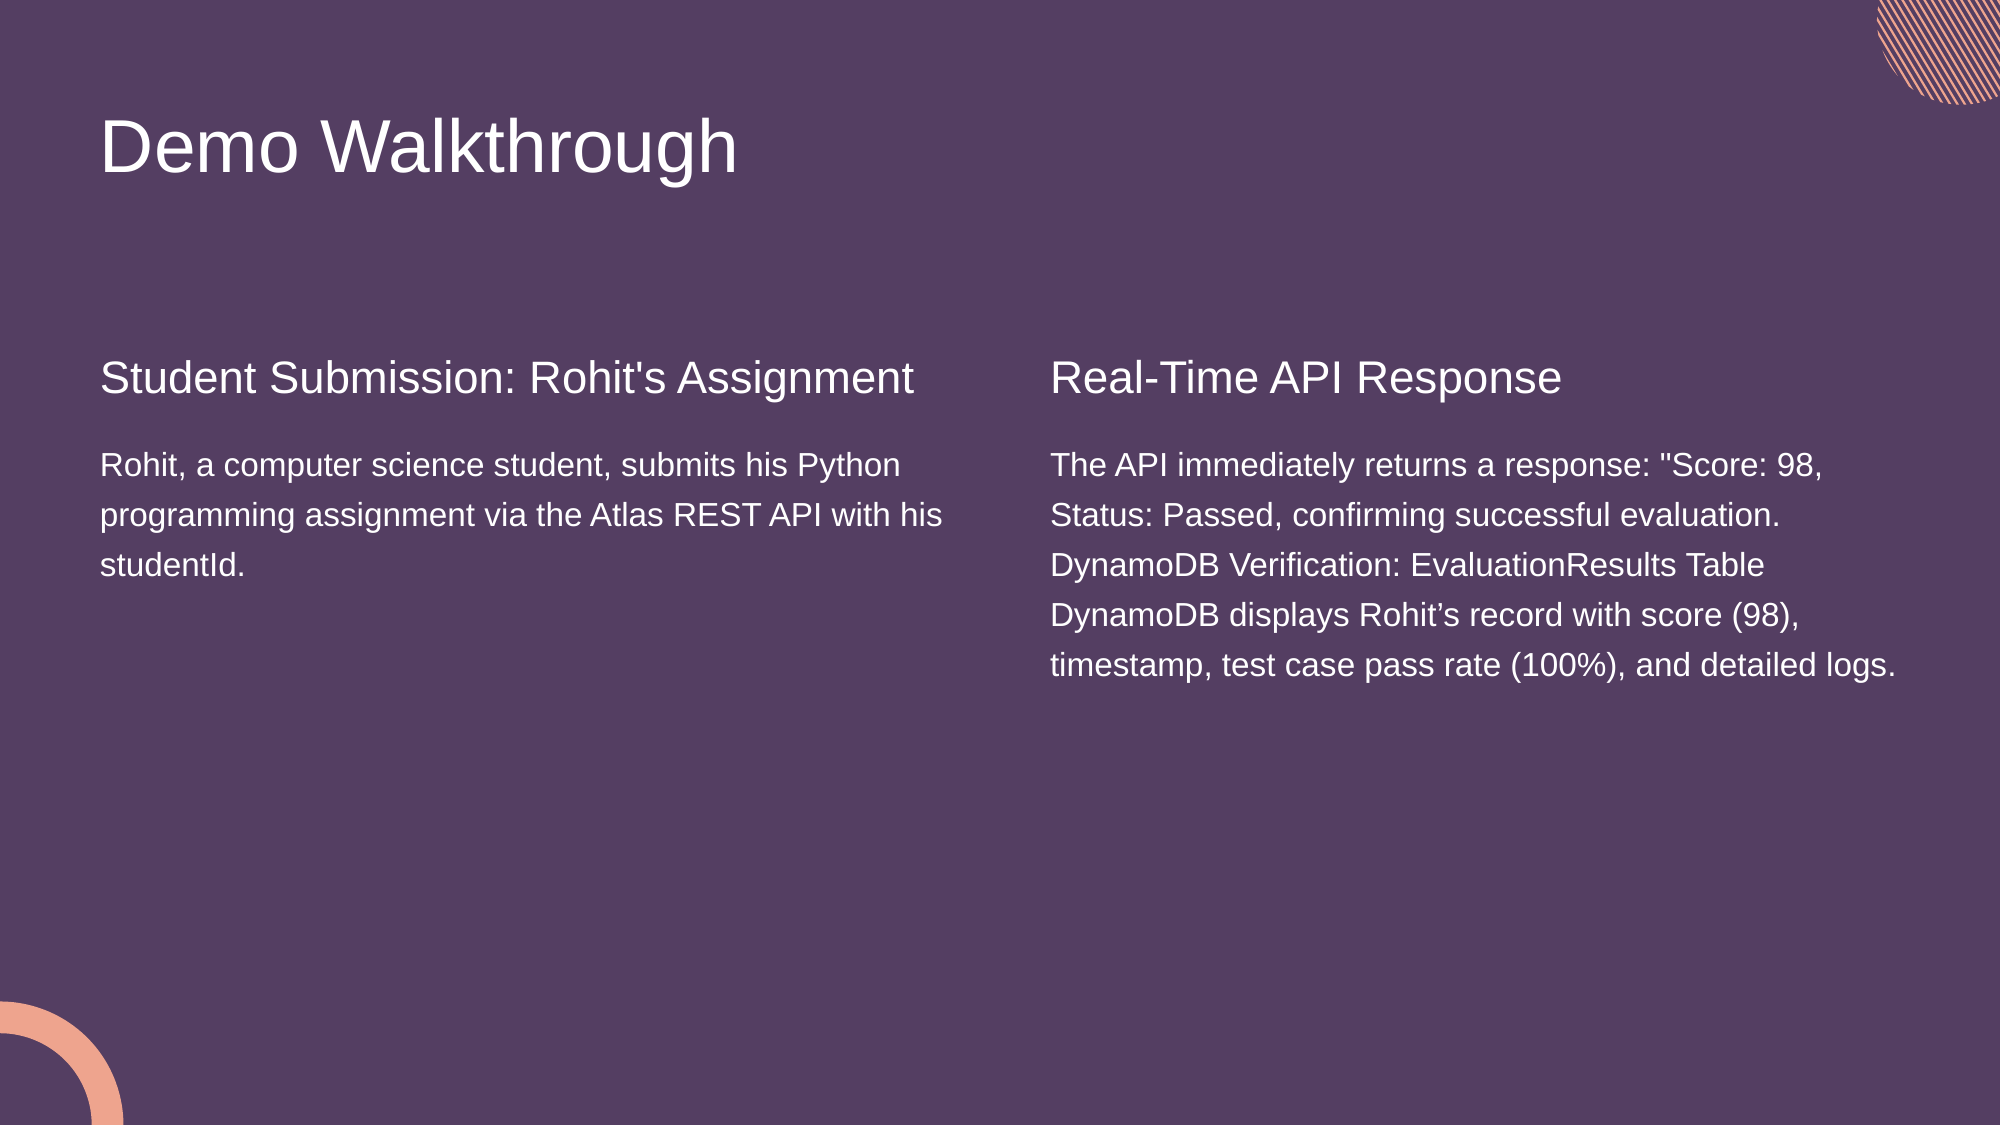

Demo Walkthrough
Student Submission: Rohit's Assignment
Real-Time API Response
Rohit, a computer science student, submits his Python programming assignment via the Atlas REST API with his studentId.
The API immediately returns a response: "Score: 98, Status: Passed, confirming successful evaluation.
DynamoDB Verification: EvaluationResults Table
DynamoDB displays Rohit’s record with score (98), timestamp, test case pass rate (100%), and detailed logs.